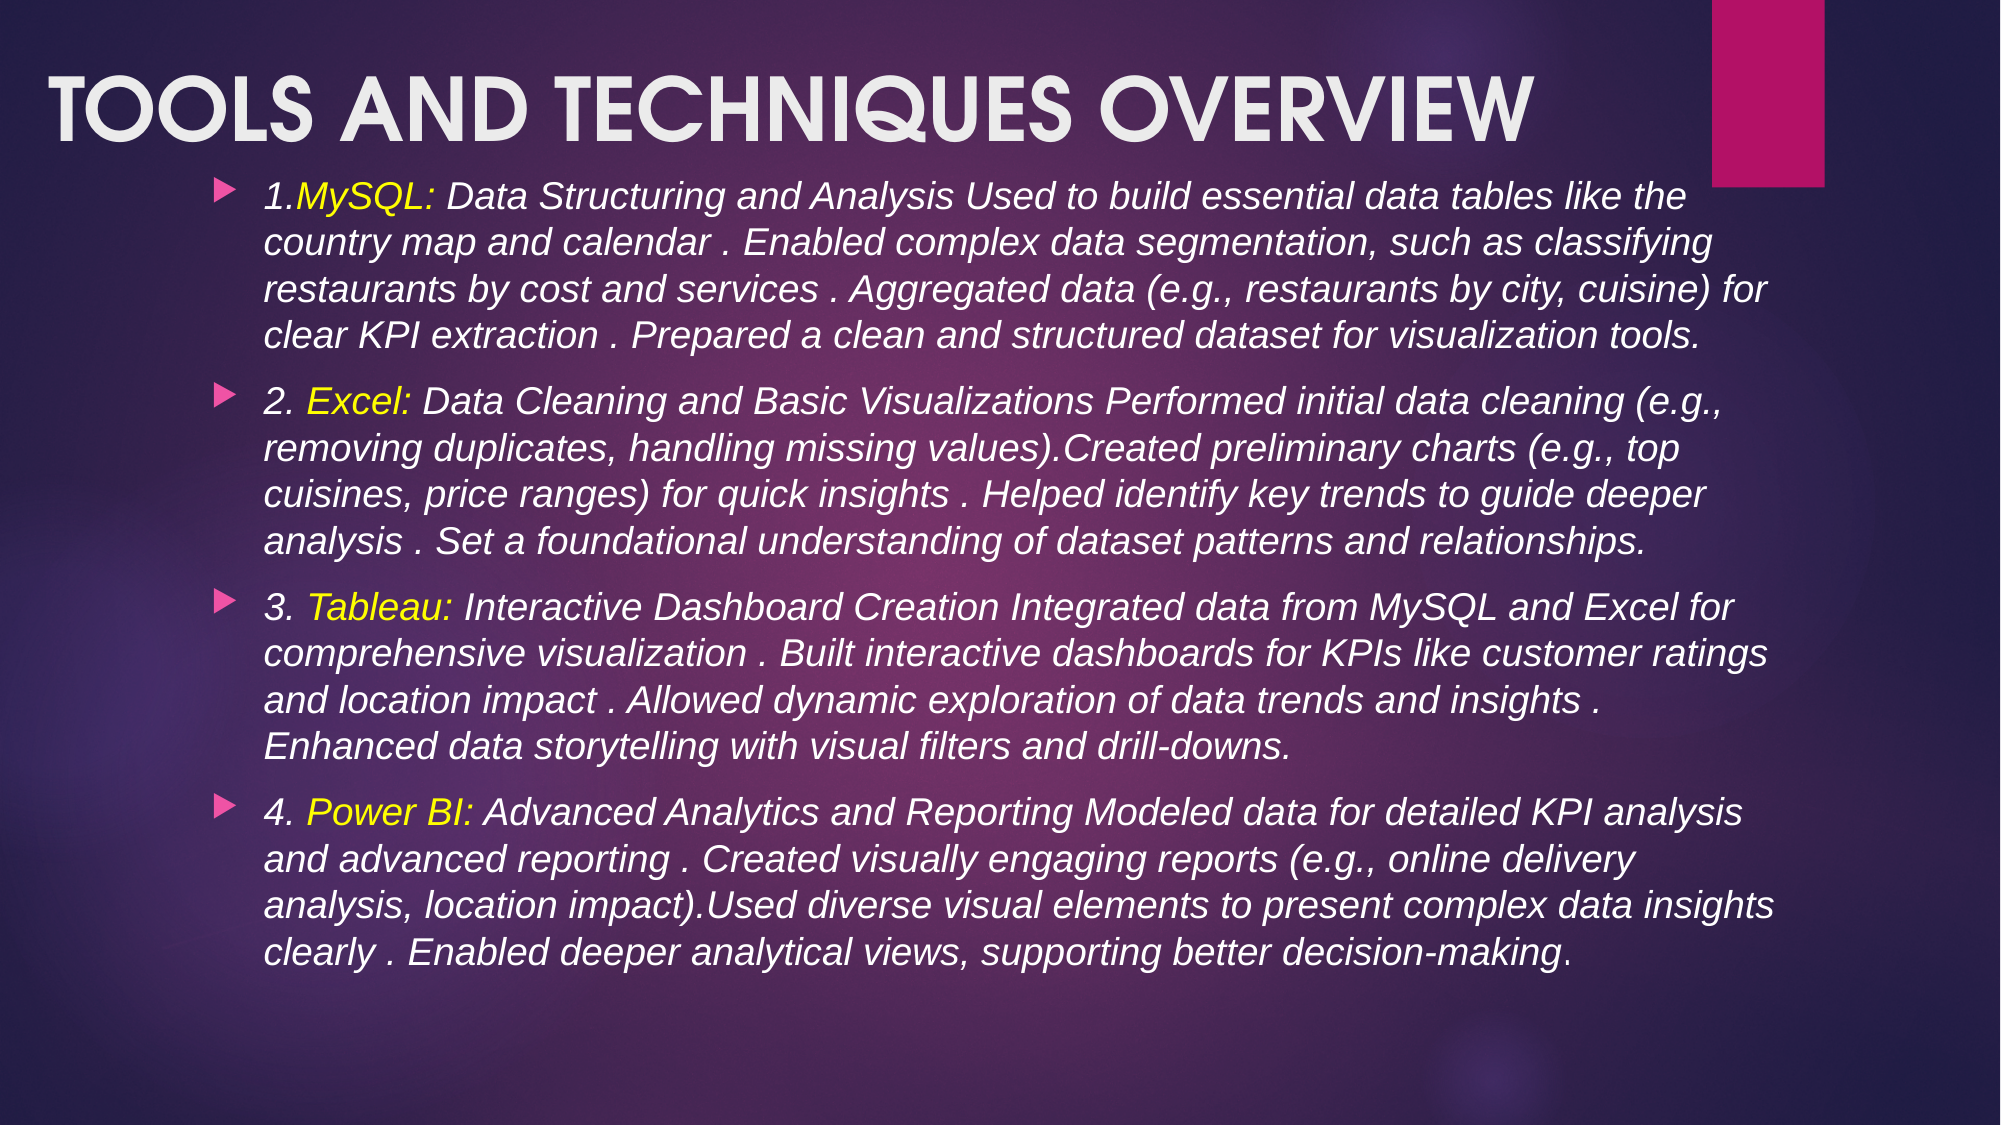

# TOOLS AND TECHNIQUES OVERVIEW
1.MySQL: Data Structuring and Analysis Used to build essential data tables like the country map and calendar . Enabled complex data segmentation, such as classifying restaurants by cost and services . Aggregated data (e.g., restaurants by city, cuisine) for clear KPI extraction . Prepared a clean and structured dataset for visualization tools.
2. Excel: Data Cleaning and Basic Visualizations Performed initial data cleaning (e.g., removing duplicates, handling missing values).Created preliminary charts (e.g., top cuisines, price ranges) for quick insights . Helped identify key trends to guide deeper analysis . Set a foundational understanding of dataset patterns and relationships.
3. Tableau: Interactive Dashboard Creation Integrated data from MySQL and Excel for comprehensive visualization . Built interactive dashboards for KPIs like customer ratings and location impact . Allowed dynamic exploration of data trends and insights . Enhanced data storytelling with visual filters and drill-downs.
4. Power BI: Advanced Analytics and Reporting Modeled data for detailed KPI analysis and advanced reporting . Created visually engaging reports (e.g., online delivery analysis, location impact).Used diverse visual elements to present complex data insights clearly . Enabled deeper analytical views, supporting better decision-making.